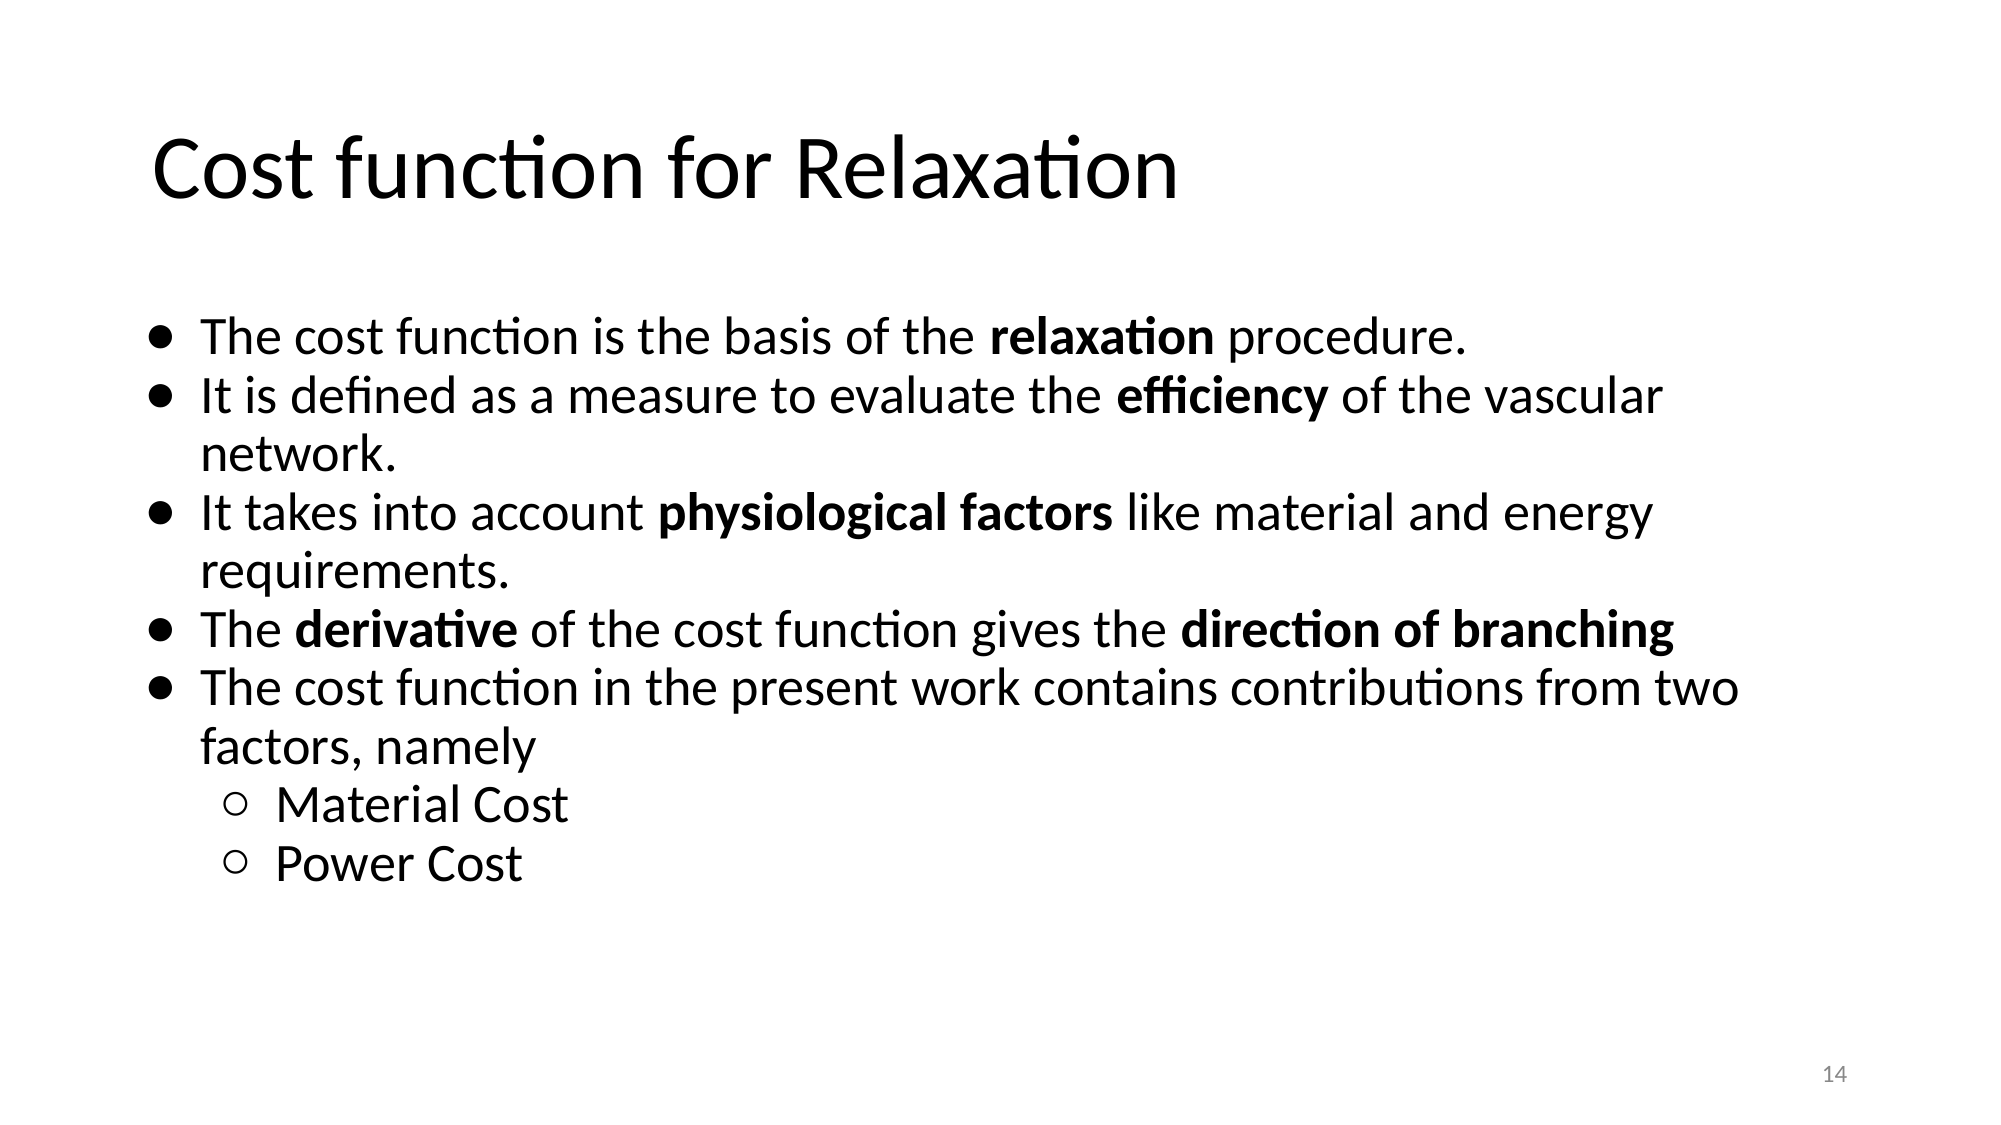

# Cost function for Relaxation
The cost function is the basis of the relaxation procedure.
It is defined as a measure to evaluate the efficiency of the vascular network.
It takes into account physiological factors like material and energy requirements.
The derivative of the cost function gives the direction of branching
The cost function in the present work contains contributions from two factors, namely
Material Cost
Power Cost

14